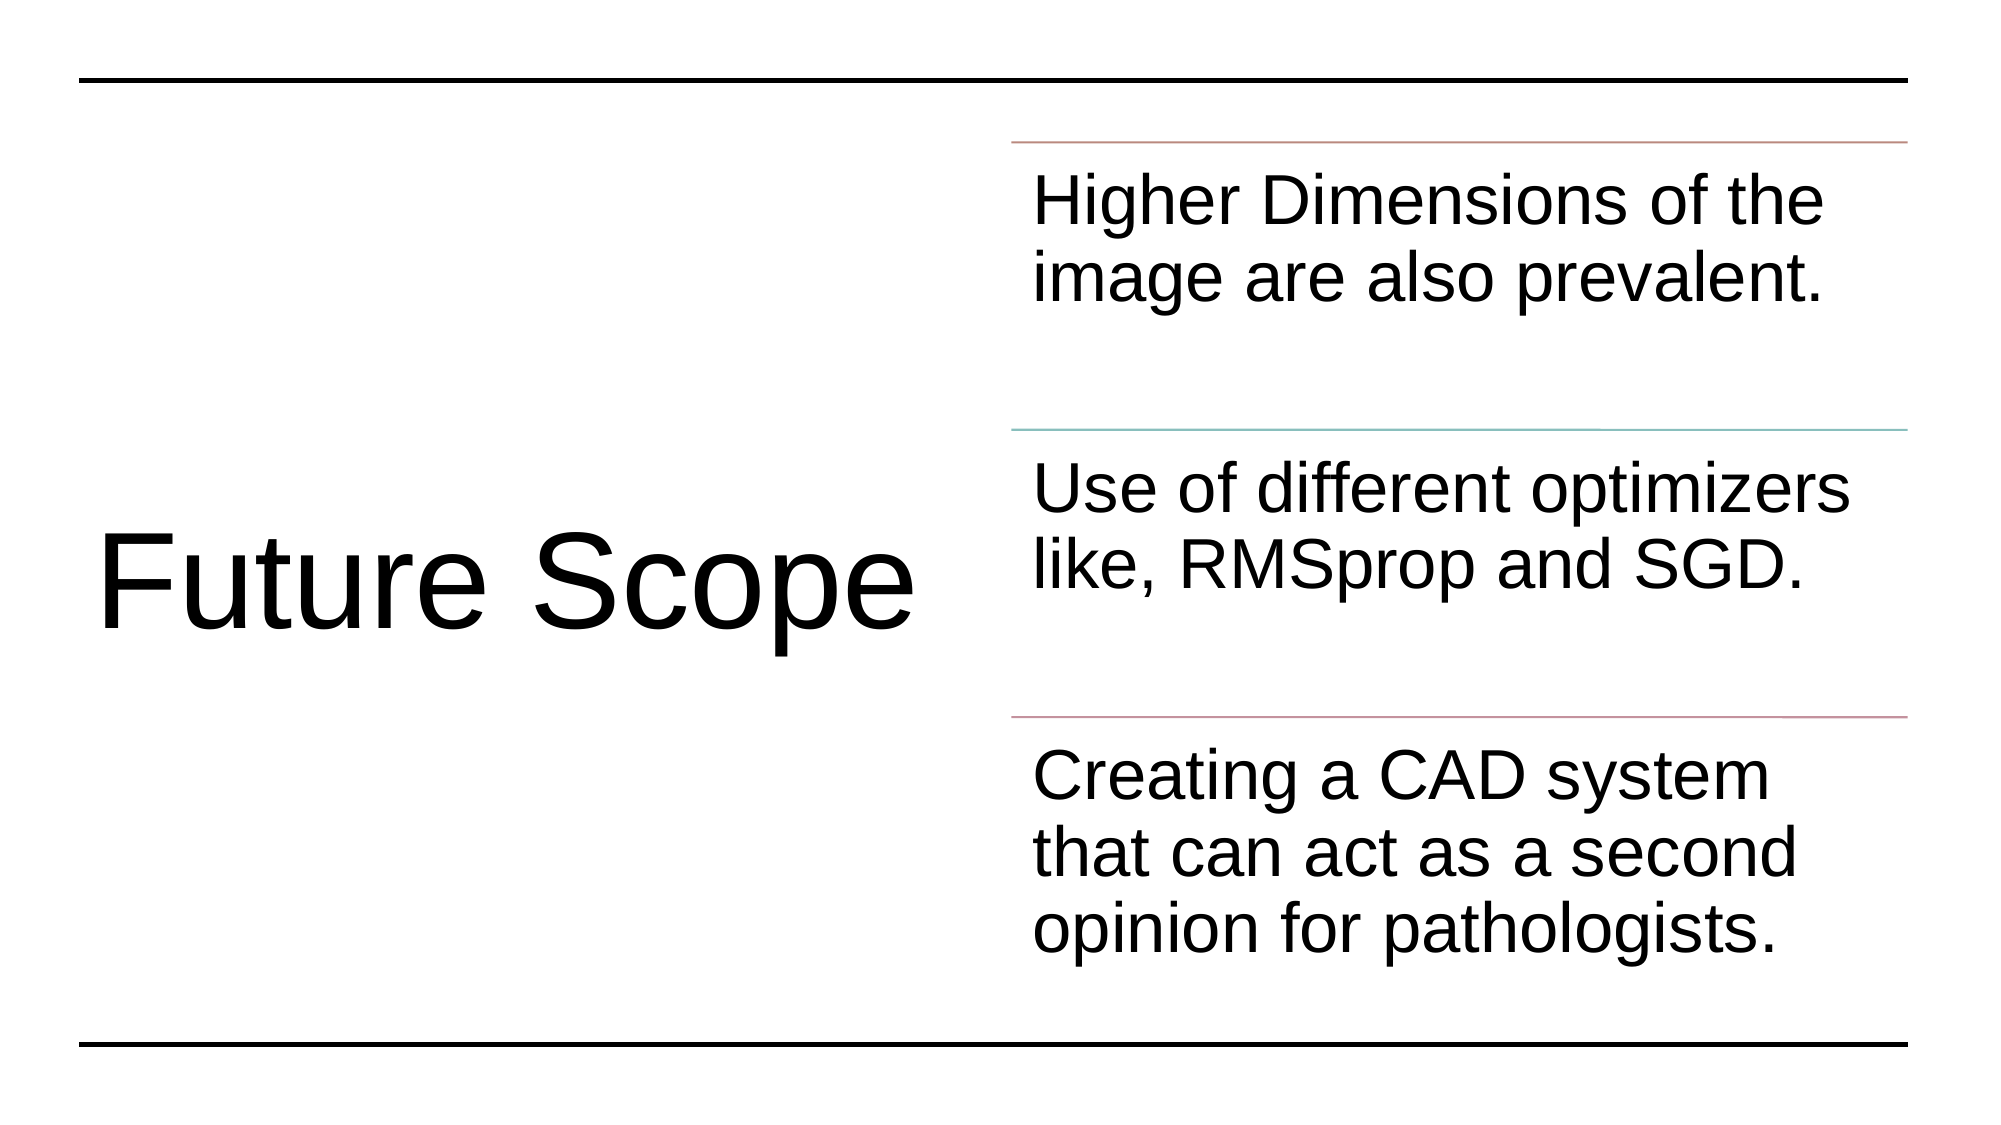

Higher Dimensions of the image are also prevalent.
Use of different optimizers like, RMSprop and SGD.
Creating a CAD system that can act as a second opinion for pathologists.
# Future Scope